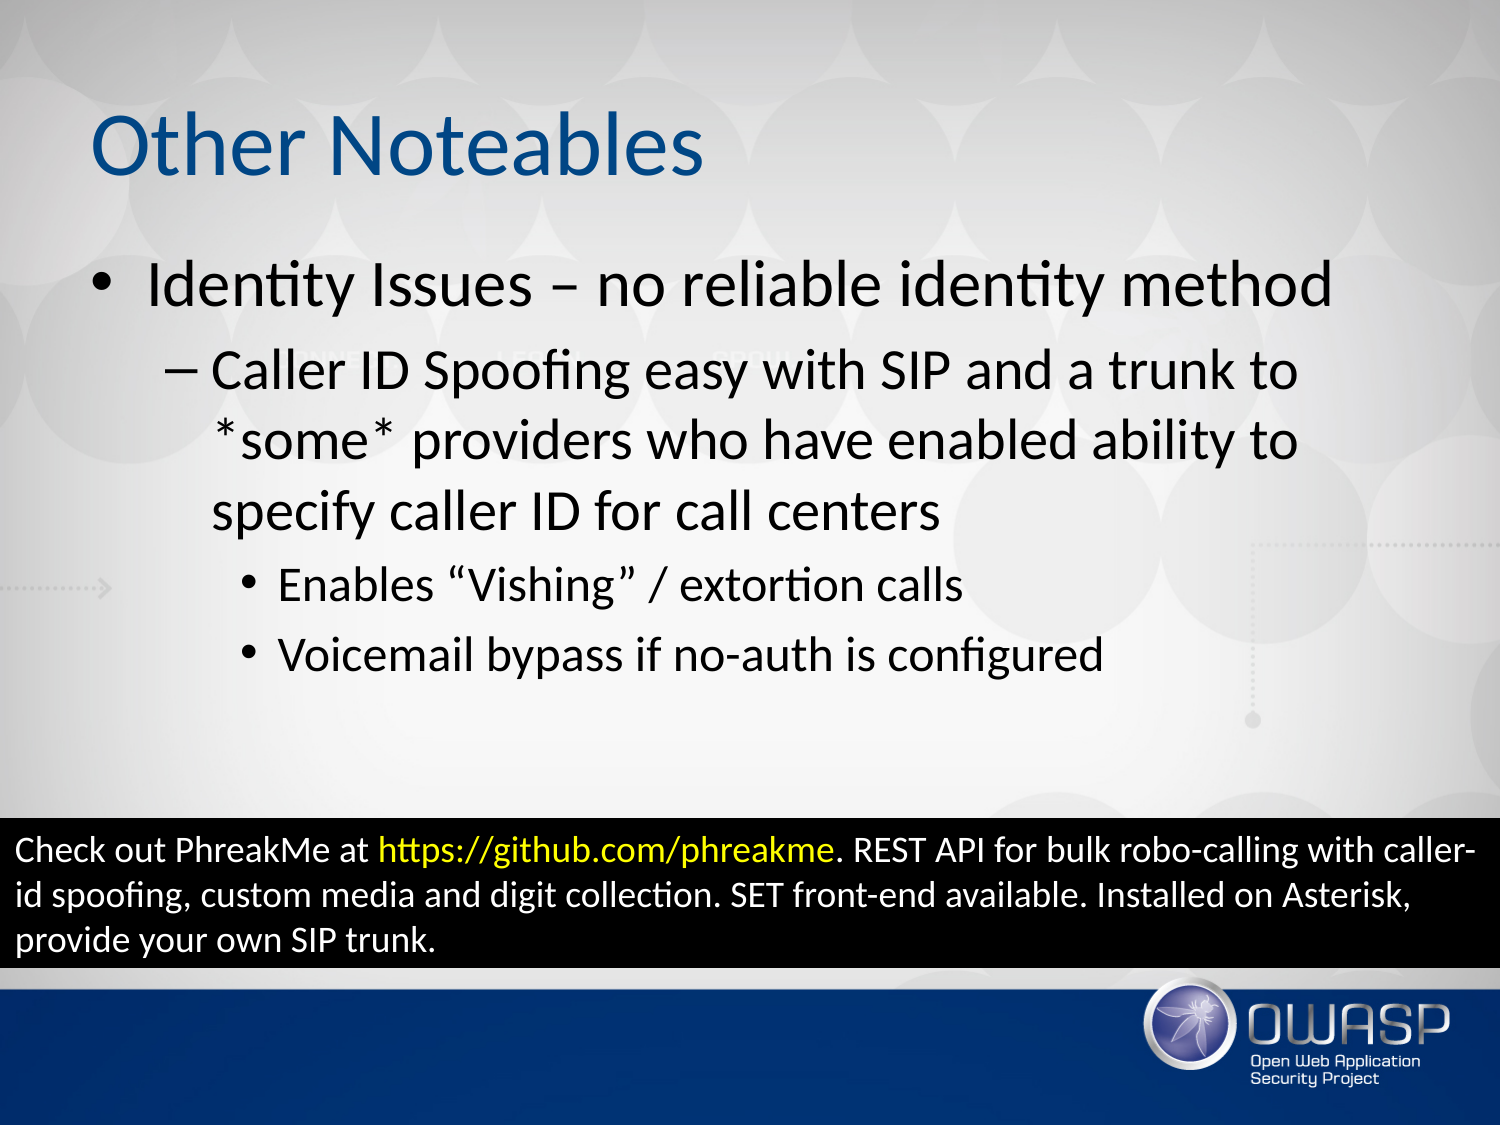

# Other Noteables
Identity Issues – no reliable identity method
Caller ID Spoofing easy with SIP and a trunk to *some* providers who have enabled ability to specify caller ID for call centers
Enables “Vishing” / extortion calls
Voicemail bypass if no-auth is configured
Check out PhreakMe at https://github.com/phreakme. REST API for bulk robo-calling with caller-id spoofing, custom media and digit collection. SET front-end available. Installed on Asterisk, provide your own SIP trunk.